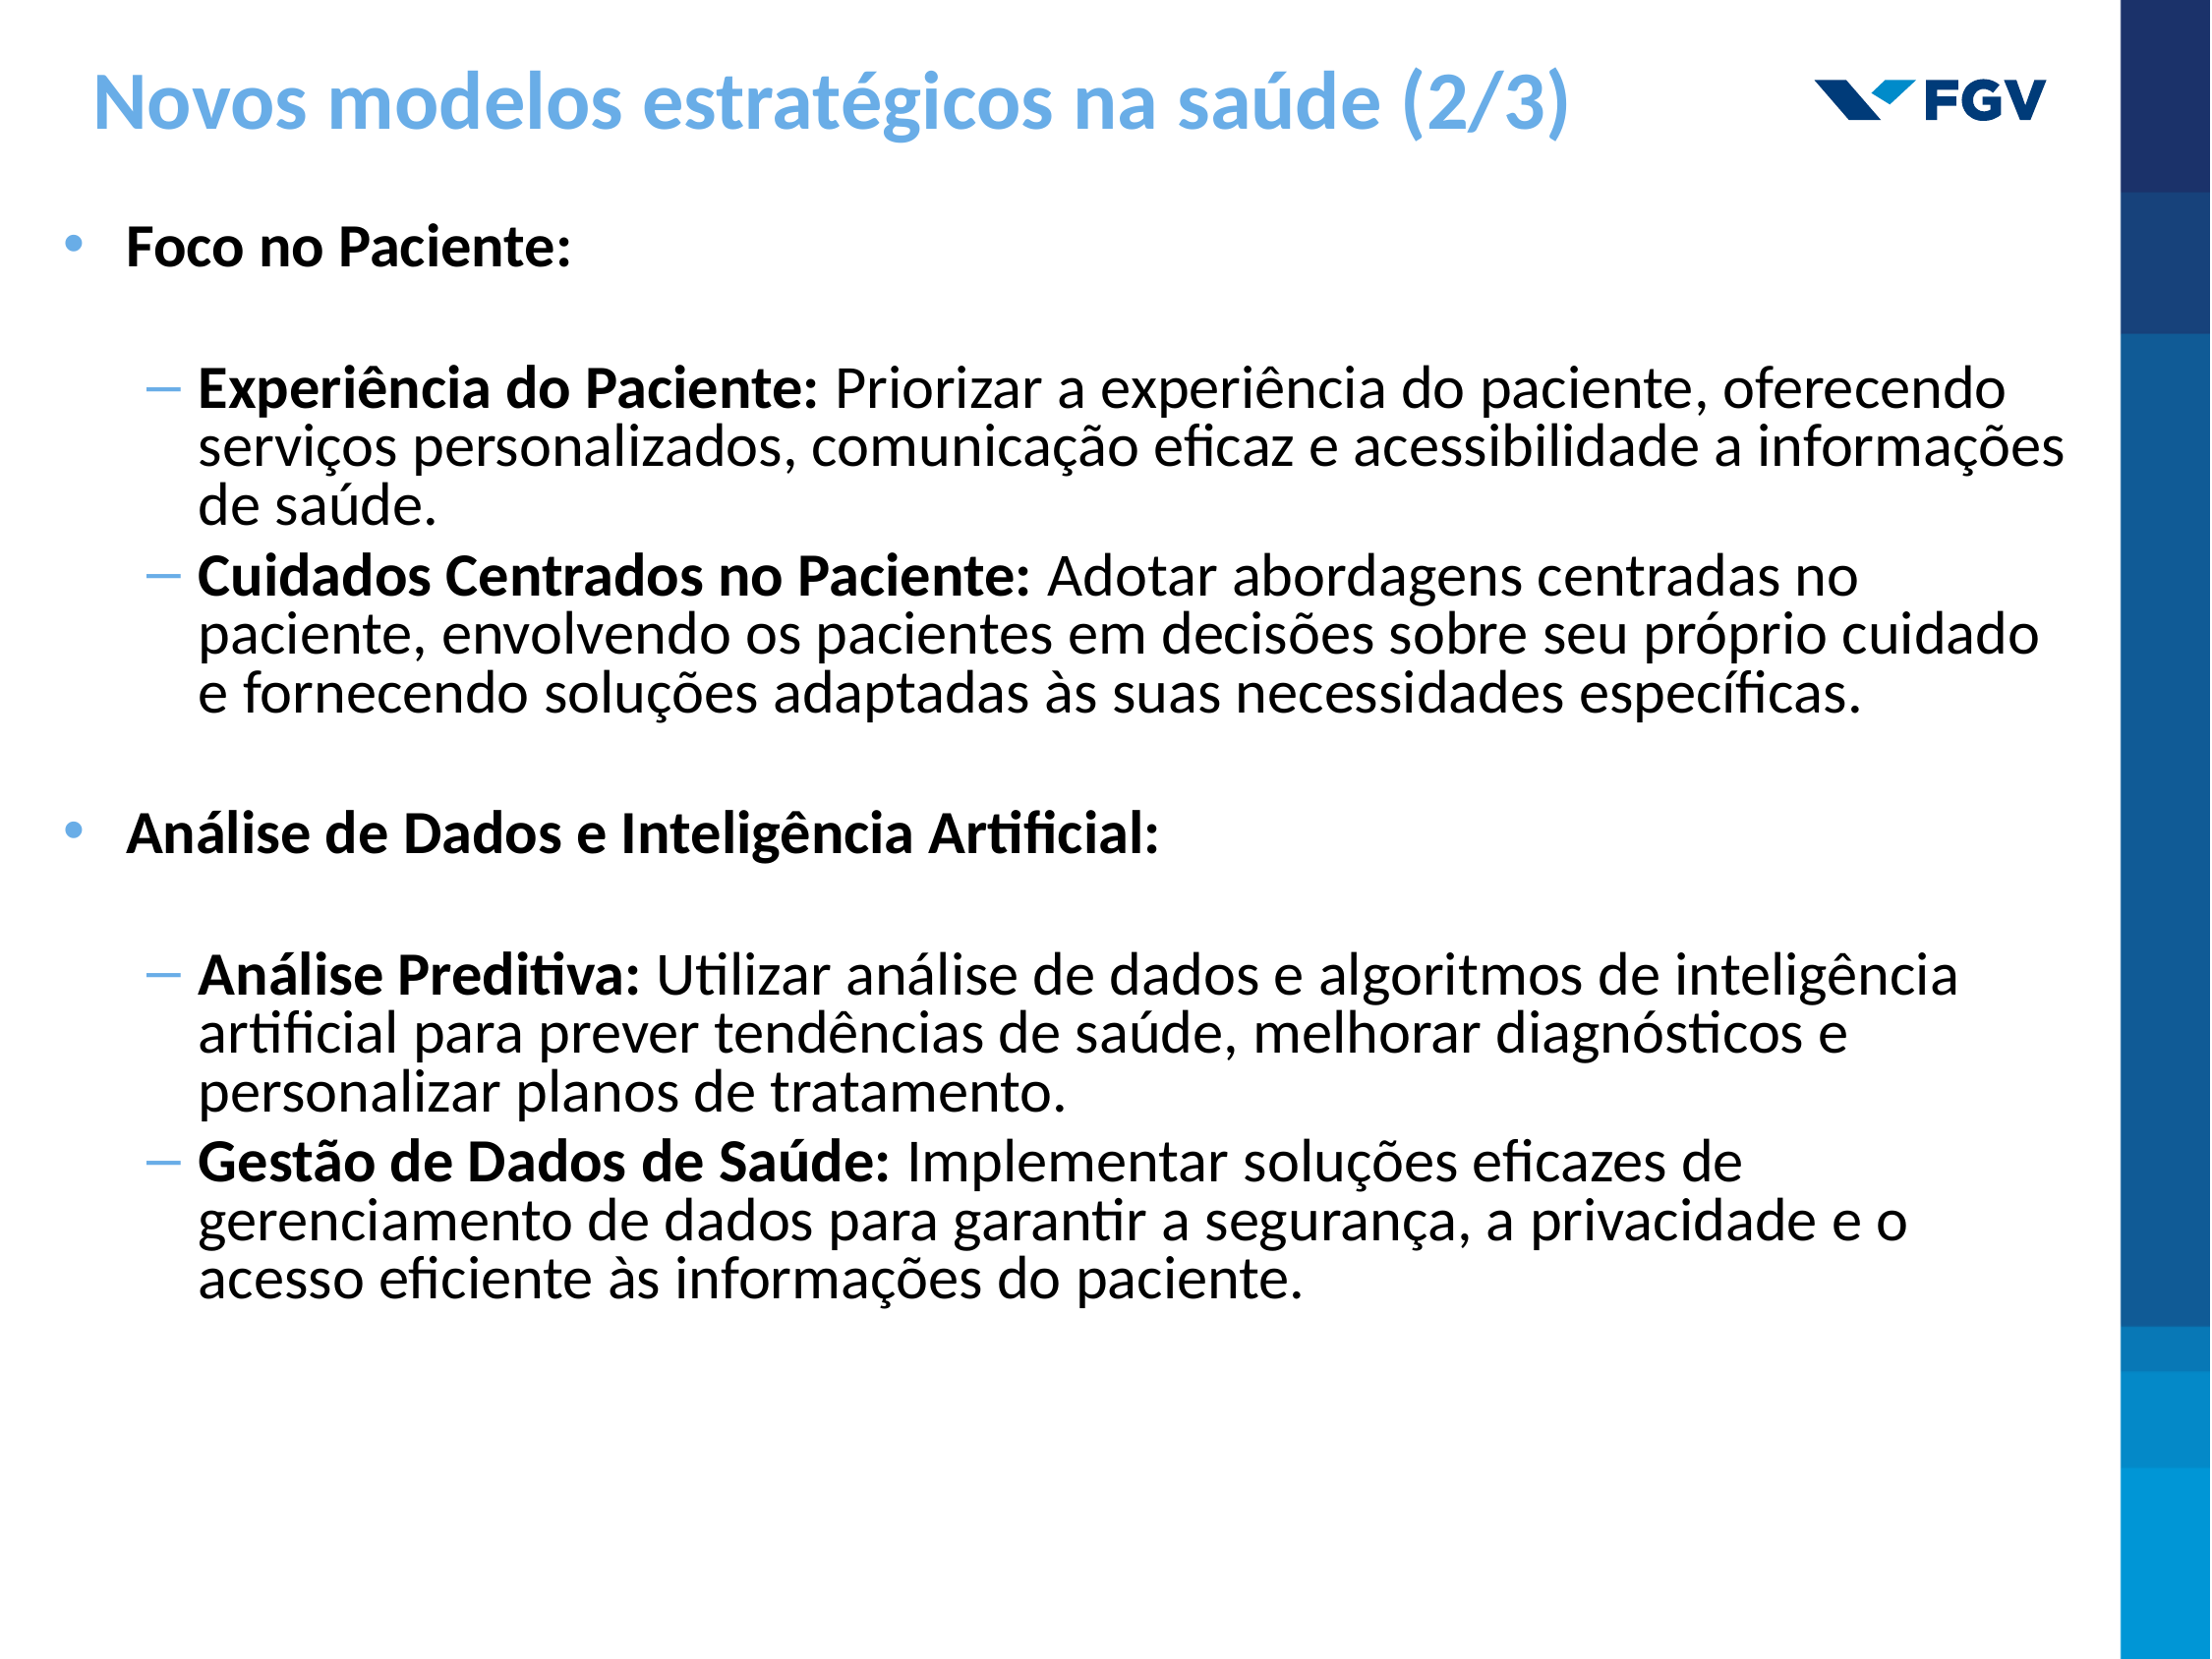

# Novos modelos estratégicos na saúde (2/3)
Foco no Paciente:

Experiência do Paciente: Priorizar a experiência do paciente, oferecendo serviços personalizados, comunicação eficaz e acessibilidade a informações de saúde.
Cuidados Centrados no Paciente: Adotar abordagens centradas no paciente, envolvendo os pacientes em decisões sobre seu próprio cuidado e fornecendo soluções adaptadas às suas necessidades específicas.

Análise de Dados e Inteligência Artificial:

Análise Preditiva: Utilizar análise de dados e algoritmos de inteligência artificial para prever tendências de saúde, melhorar diagnósticos e personalizar planos de tratamento.
Gestão de Dados de Saúde: Implementar soluções eficazes de gerenciamento de dados para garantir a segurança, a privacidade e o acesso eficiente às informações do paciente.